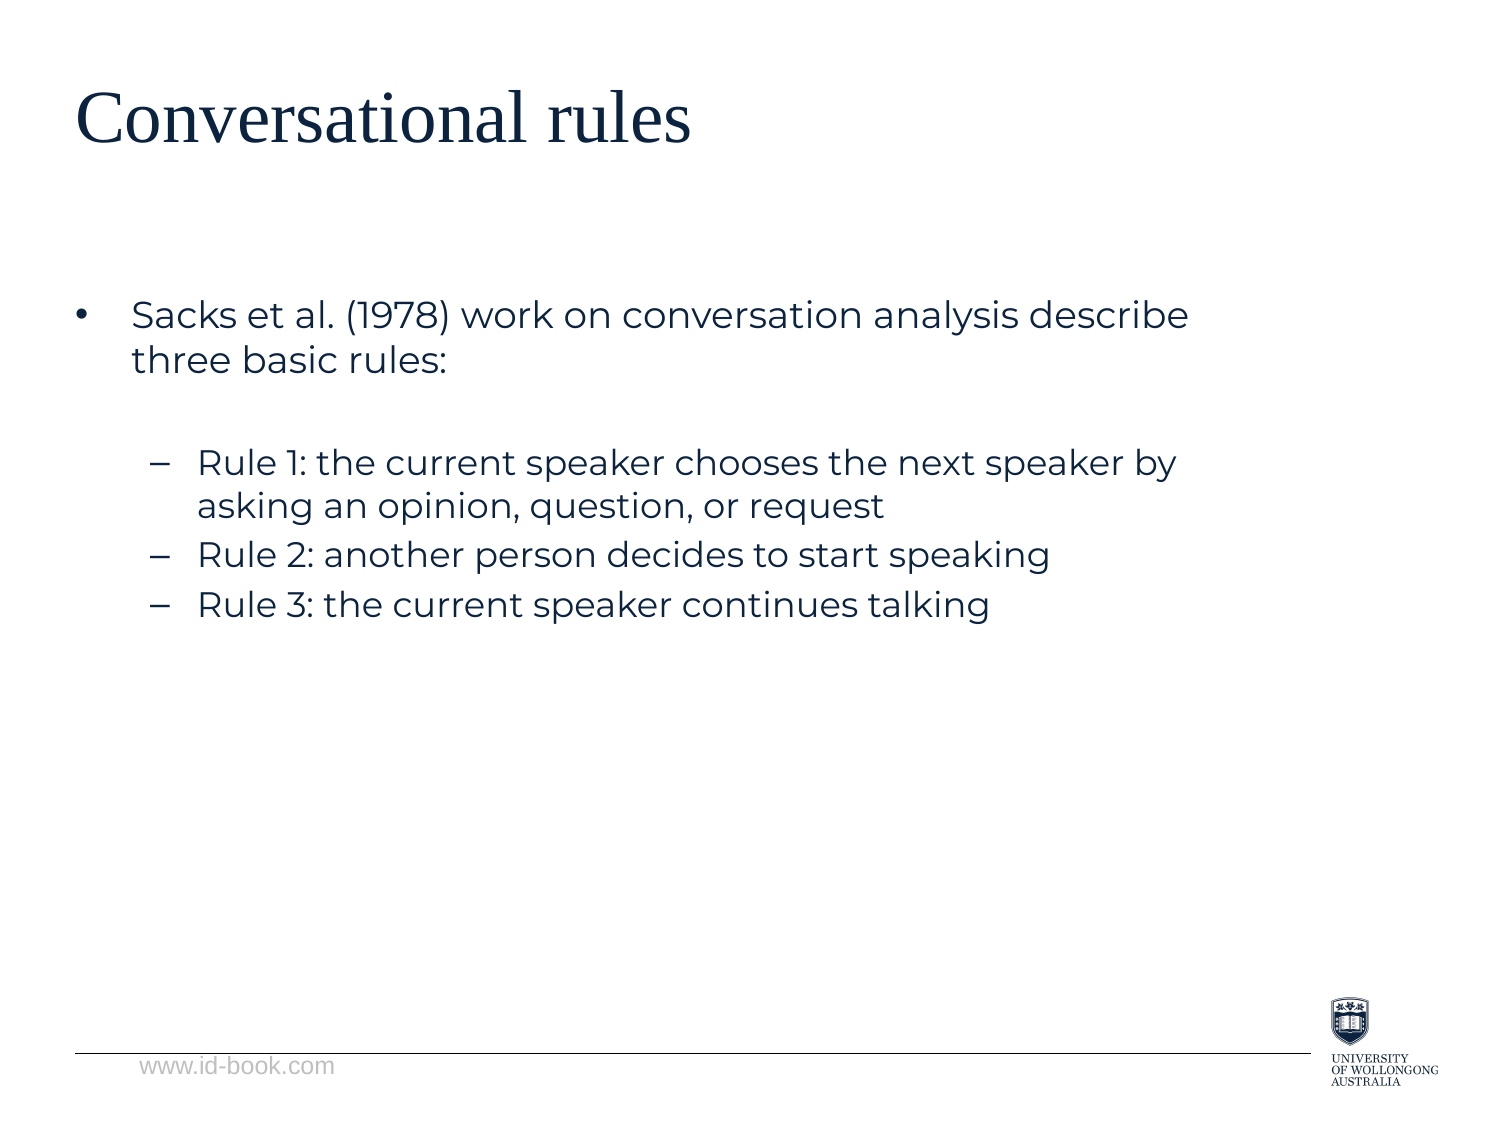

# Conversational rules
Sacks et al. (1978) work on conversation analysis describe three basic rules:

Rule 1: the current speaker chooses the next speaker by asking an opinion, question, or request
Rule 2: another person decides to start speaking
Rule 3: the current speaker continues talking

www.id-book.com